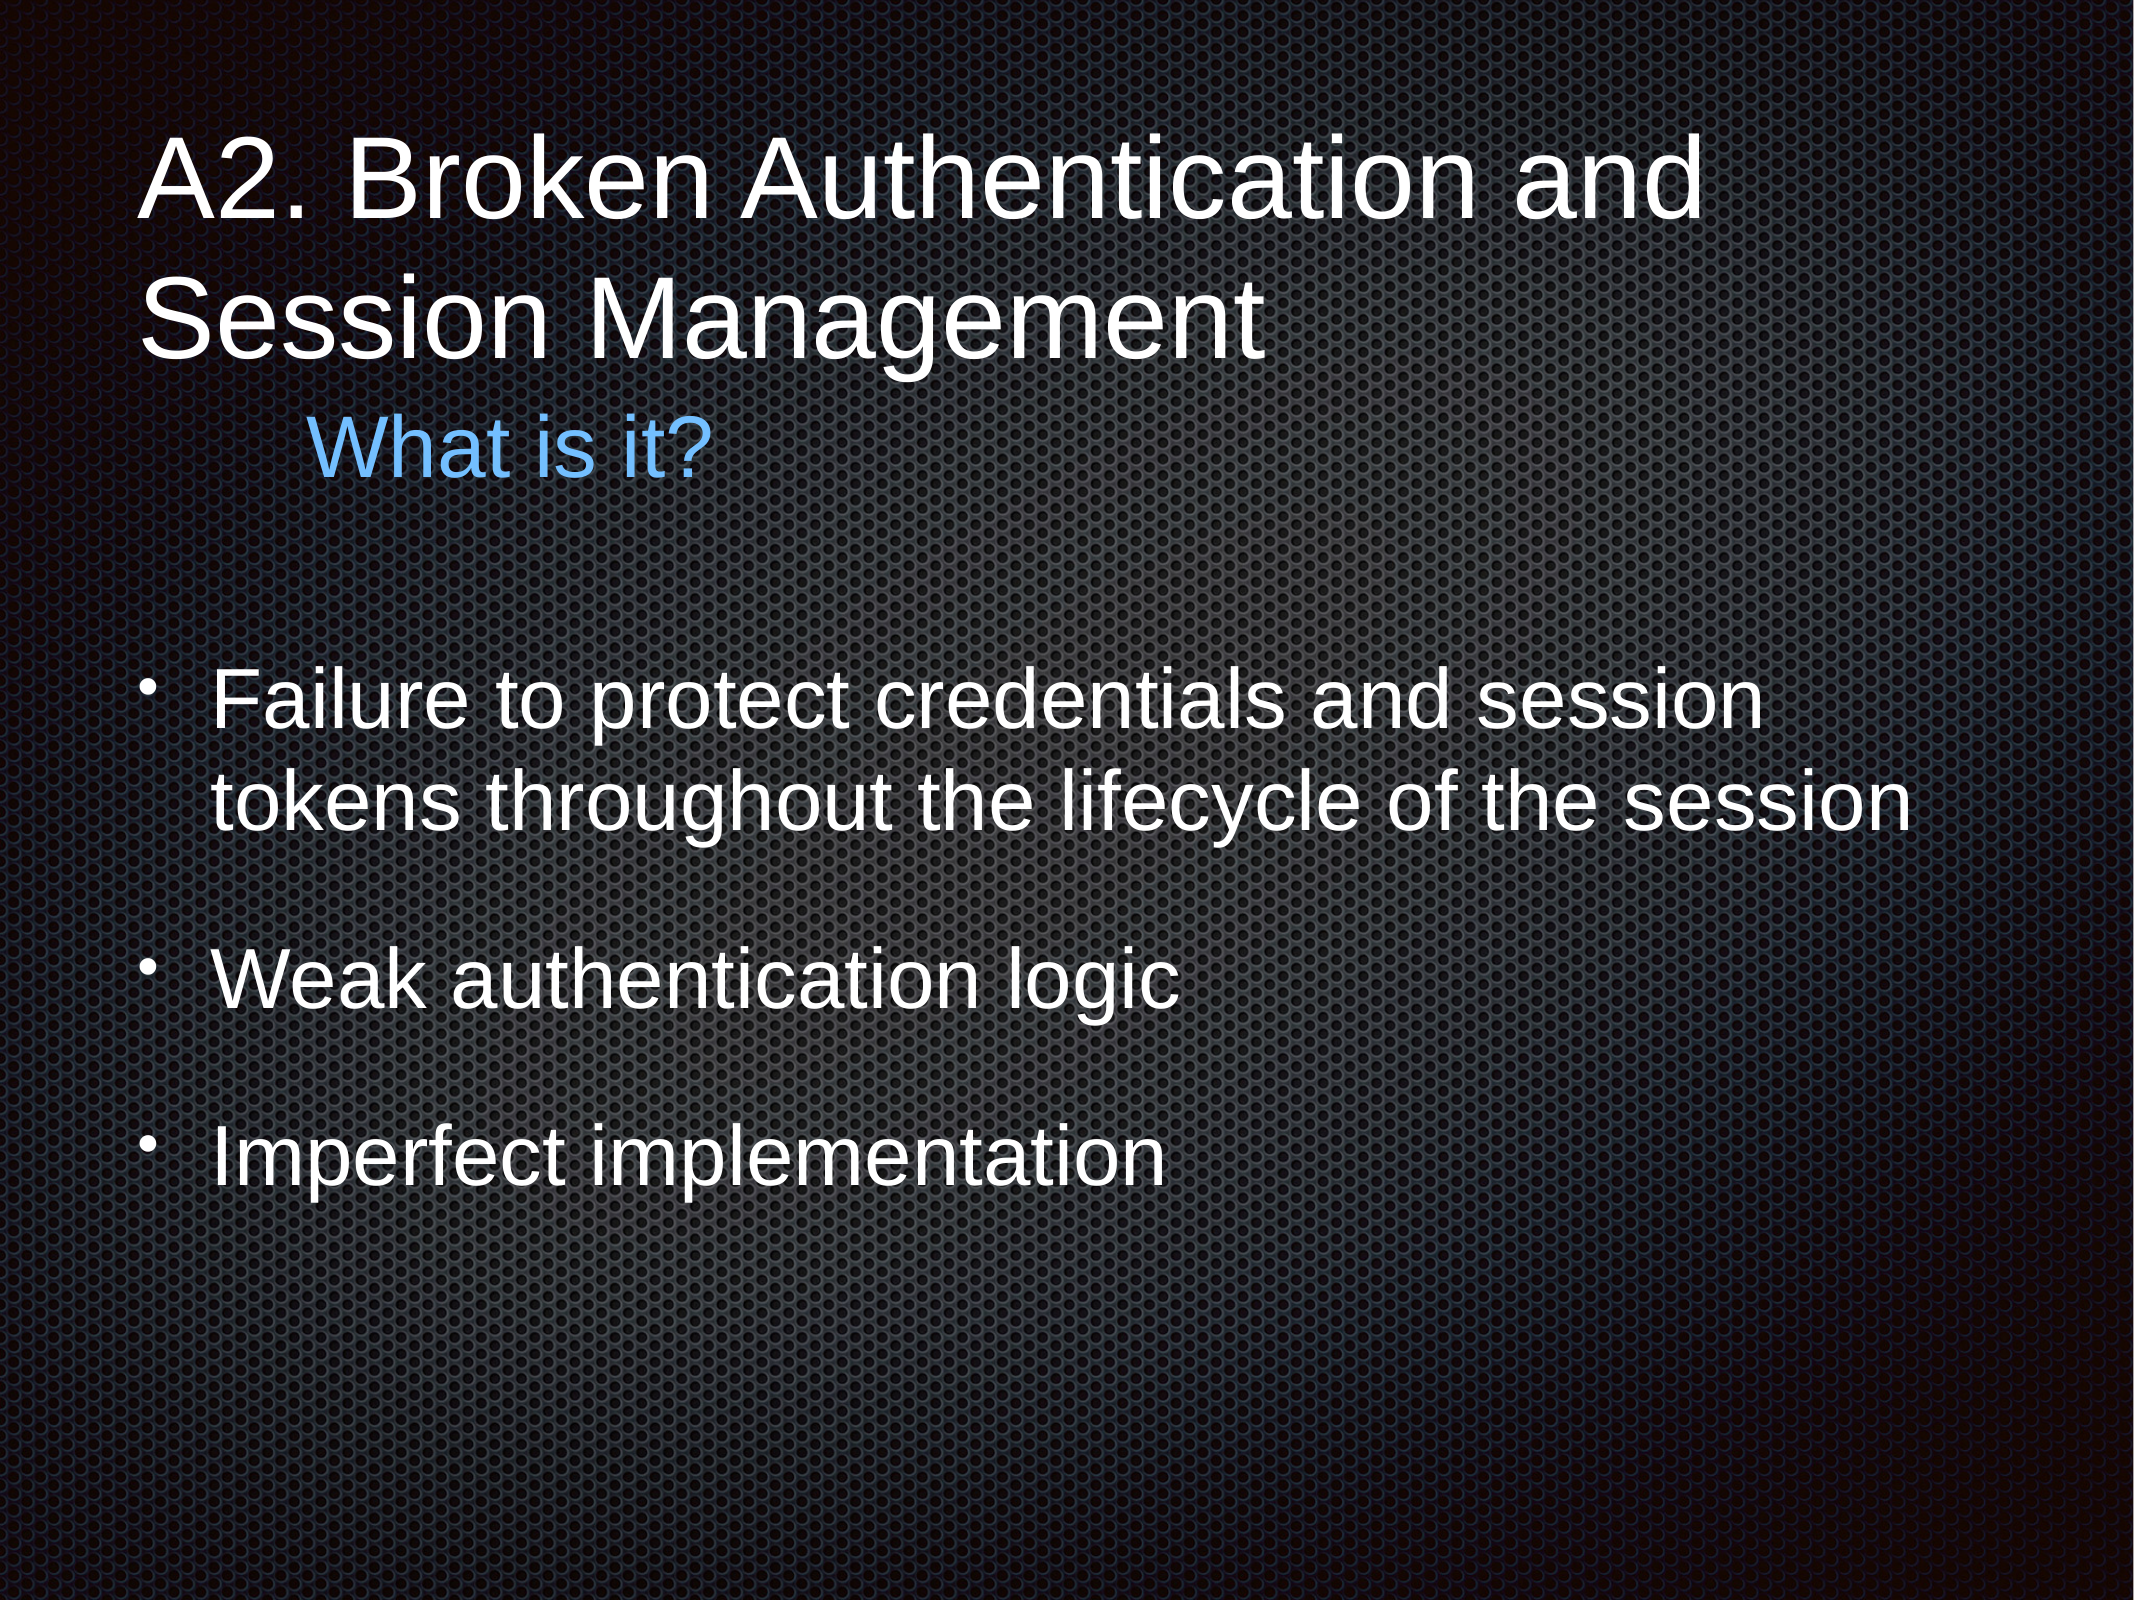

# A2. Broken Authentication and Session Management
What is it?
Failure to protect credentials and session tokens throughout the lifecycle of the session
Weak authentication logic
Imperfect implementation